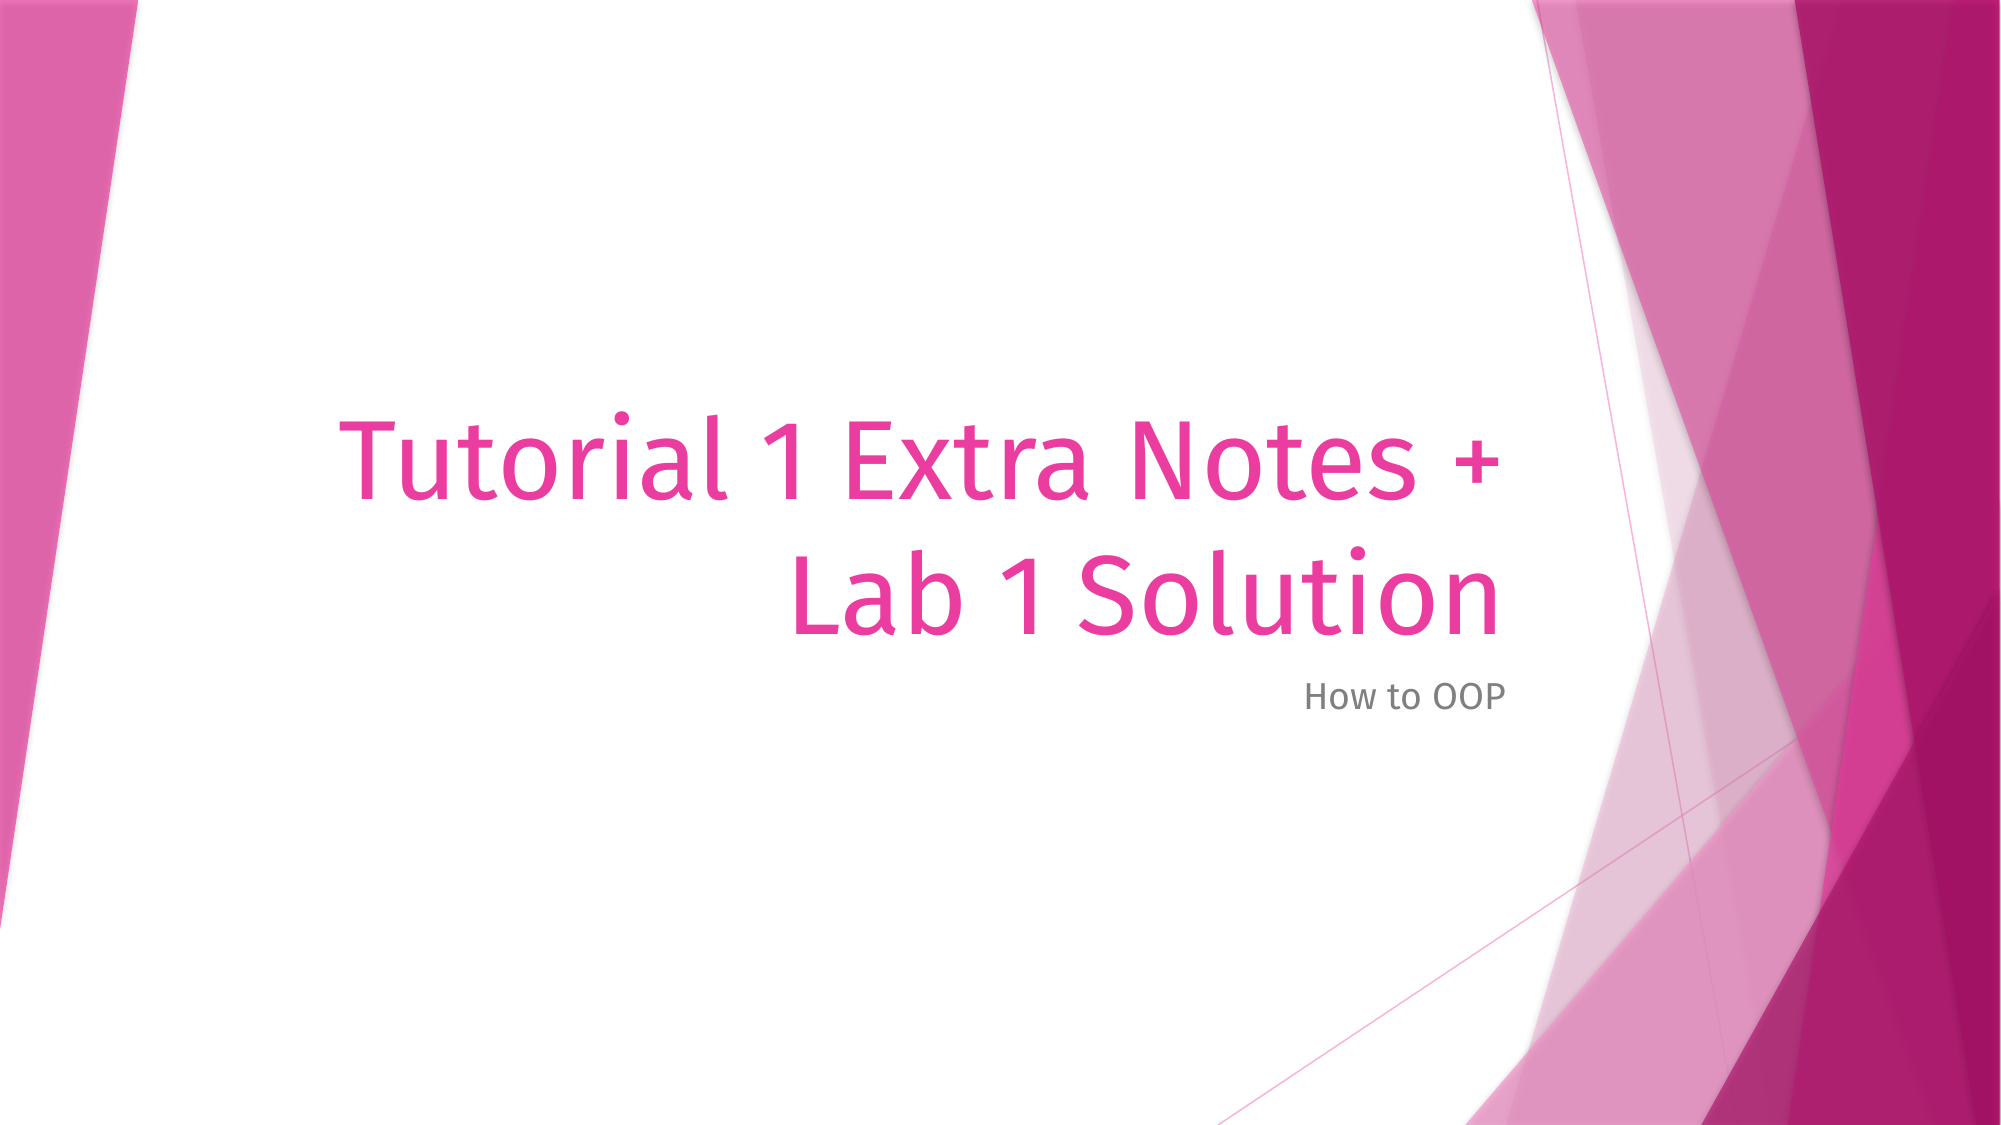

# Tutorial 1 Extra Notes + Lab 1 Solution
How to OOP